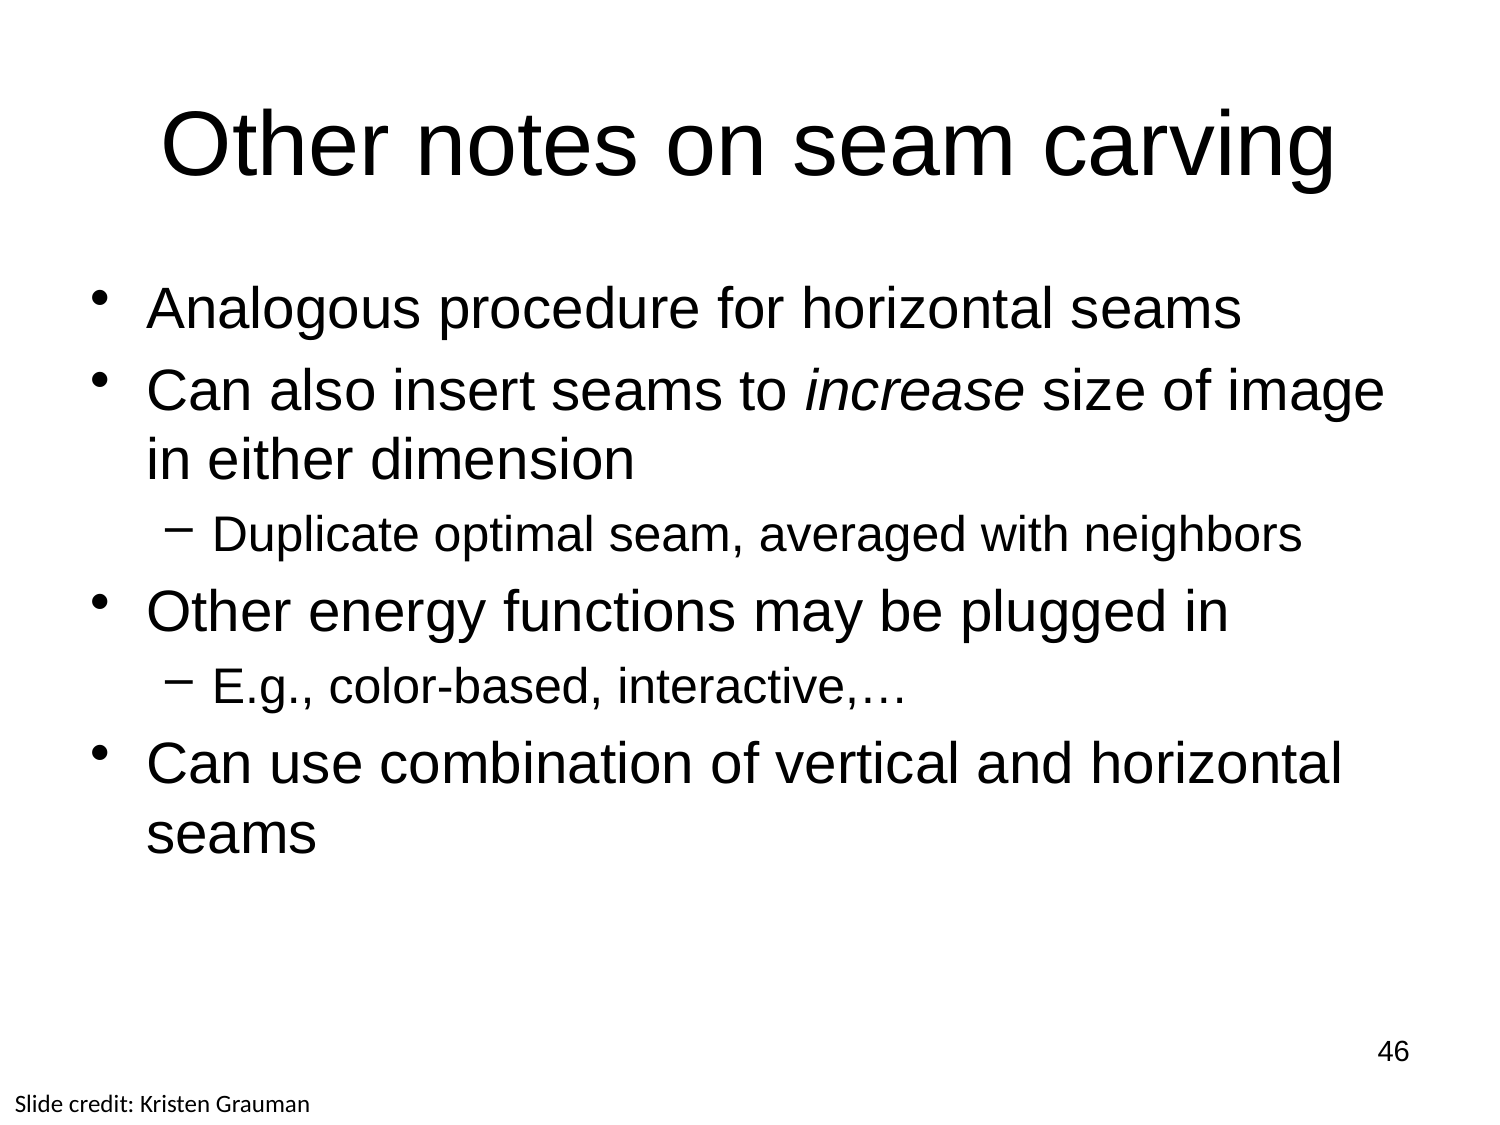

# Other notes on seam carving
Analogous procedure for horizontal seams
Can also insert seams to increase size of image in either dimension
Duplicate optimal seam, averaged with neighbors
Other energy functions may be plugged in
E.g., color-based, interactive,…
Can use combination of vertical and horizontal seams
46
Slide credit: Kristen Grauman